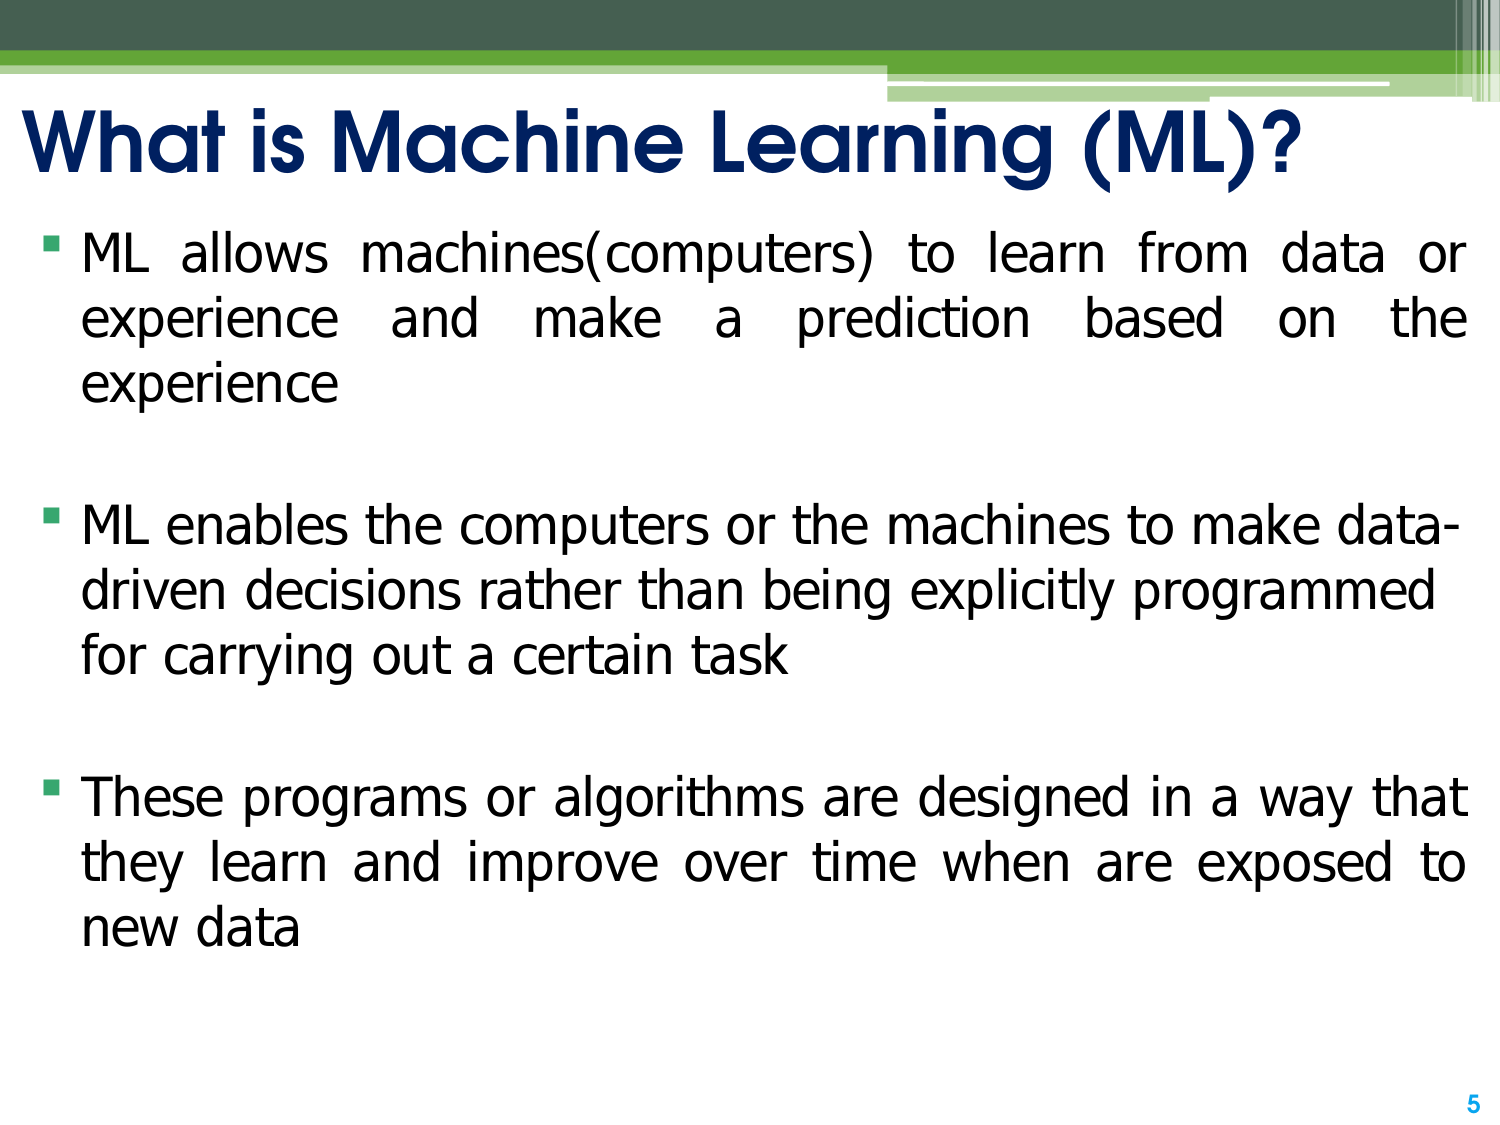

# What is Machine Learning (ML)?
ML allows machines(computers) to learn from data or experience and make a prediction based on the experience

ML enables the computers or the machines to make data-driven decisions rather than being explicitly programmed for carrying out a certain task

These programs or algorithms are designed in a way that they learn and improve over time when are exposed to new data